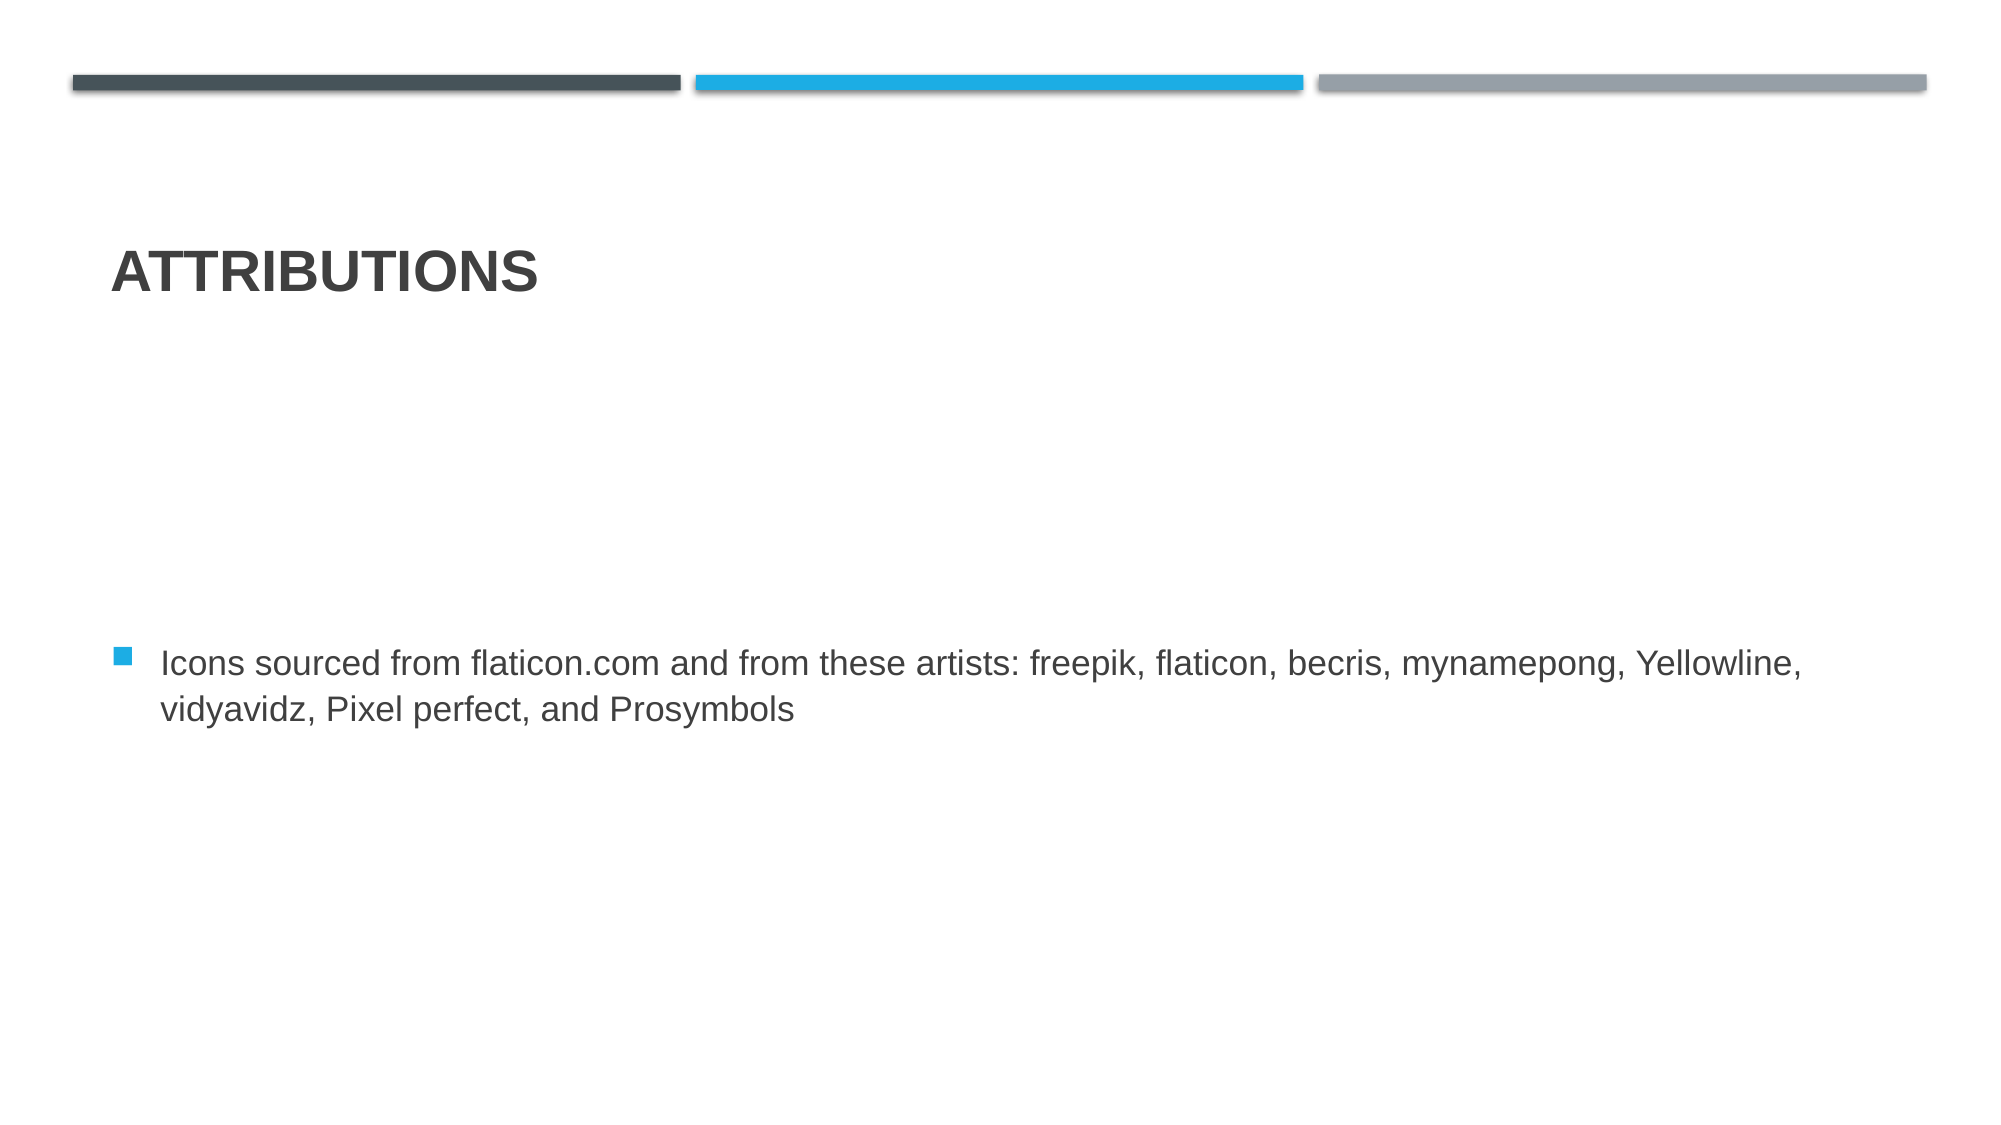

# Attributions
Icons sourced from flaticon.com and from these artists: freepik, flaticon, becris, mynamepong, Yellowline, vidyavidz, Pixel perfect, and Prosymbols